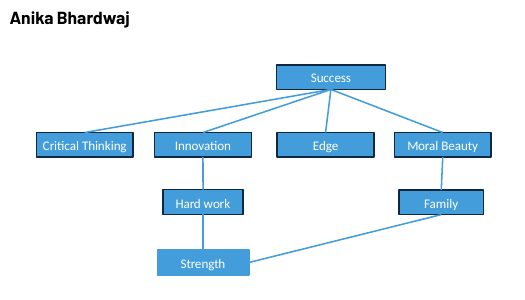

Anika Bhardwaj
Success
Critical Thinking
Innovation
Edge
Moral Beauty
Hard work

Family

Strength